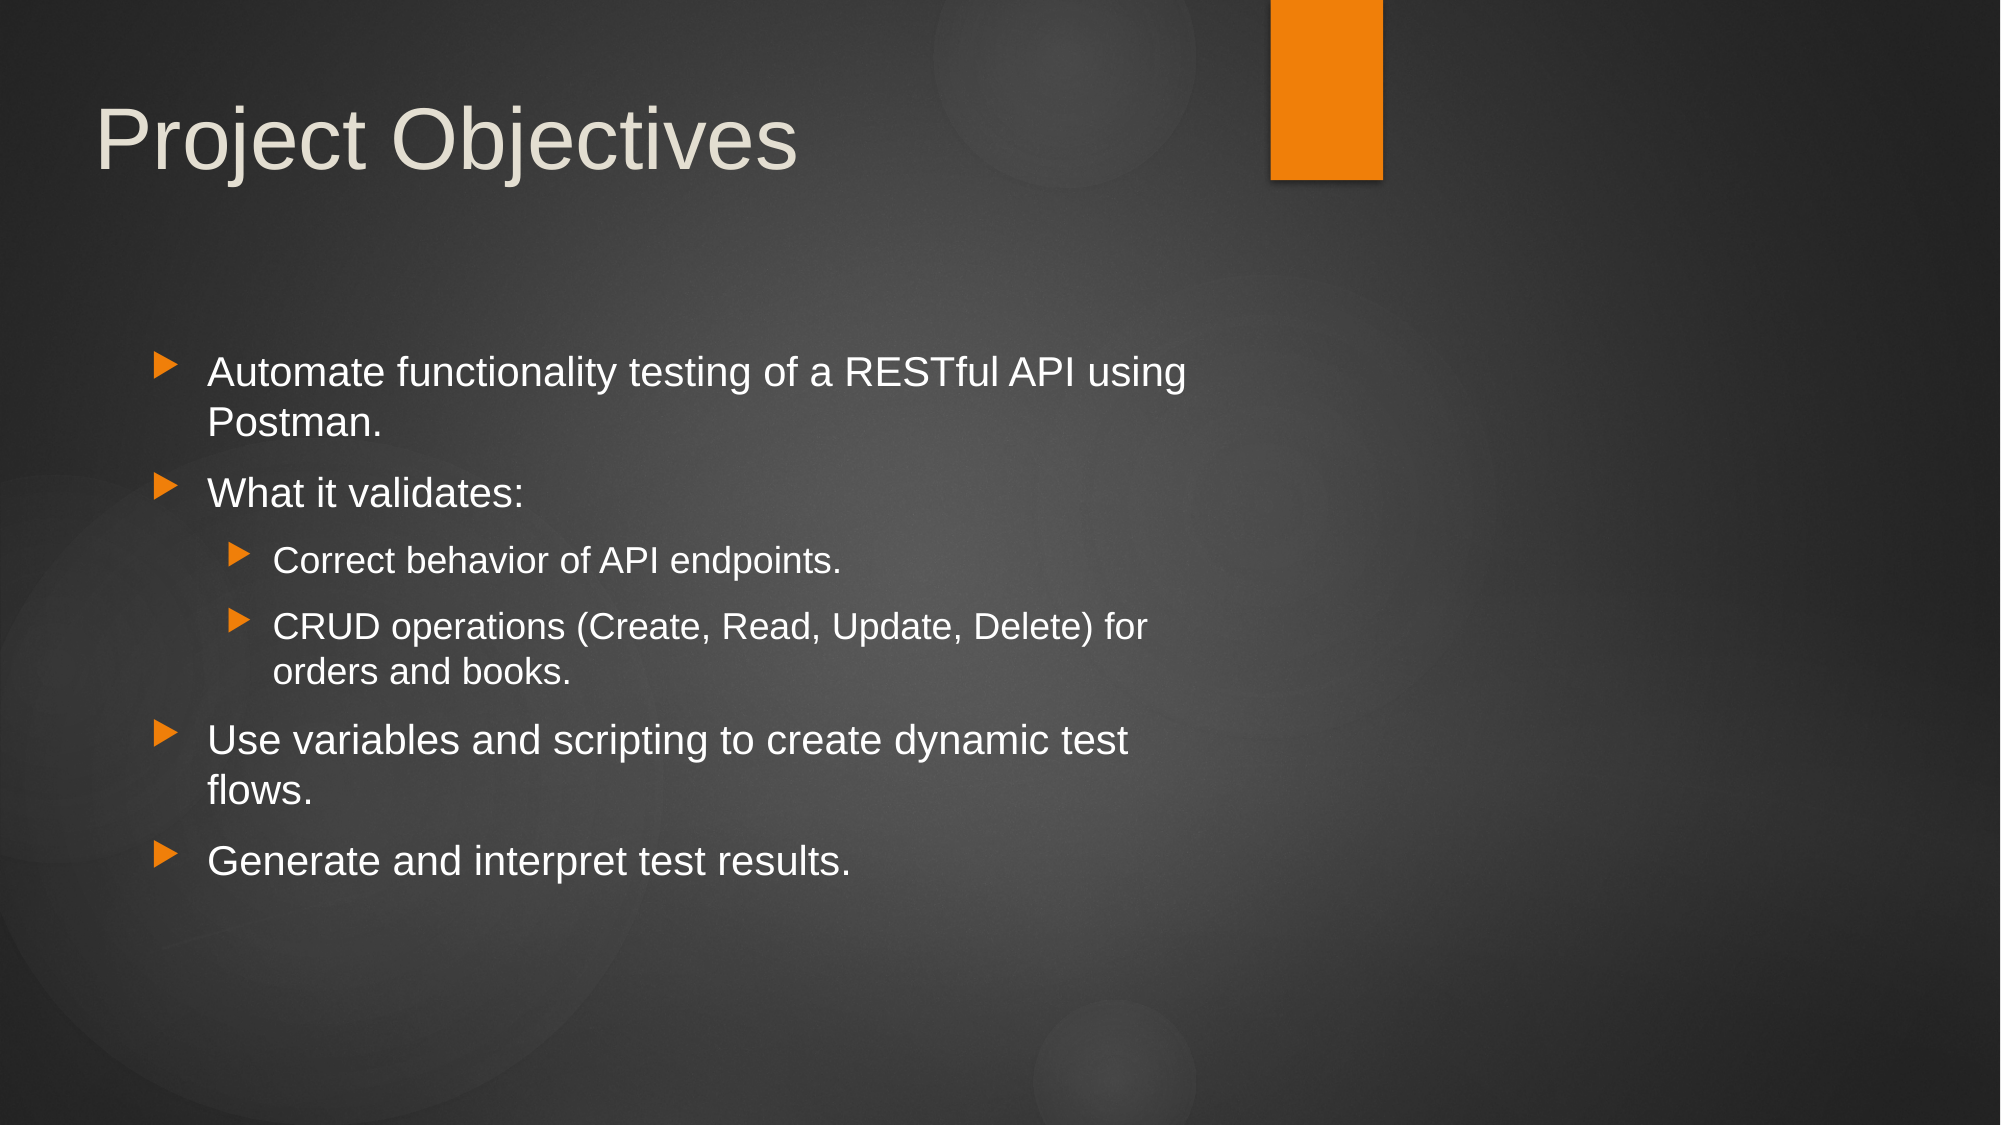

# Project Objectives
Automate functionality testing of a RESTful API using Postman.
What it validates:
Correct behavior of API endpoints.
CRUD operations (Create, Read, Update, Delete) for orders and books.
Use variables and scripting to create dynamic test flows.
Generate and interpret test results.